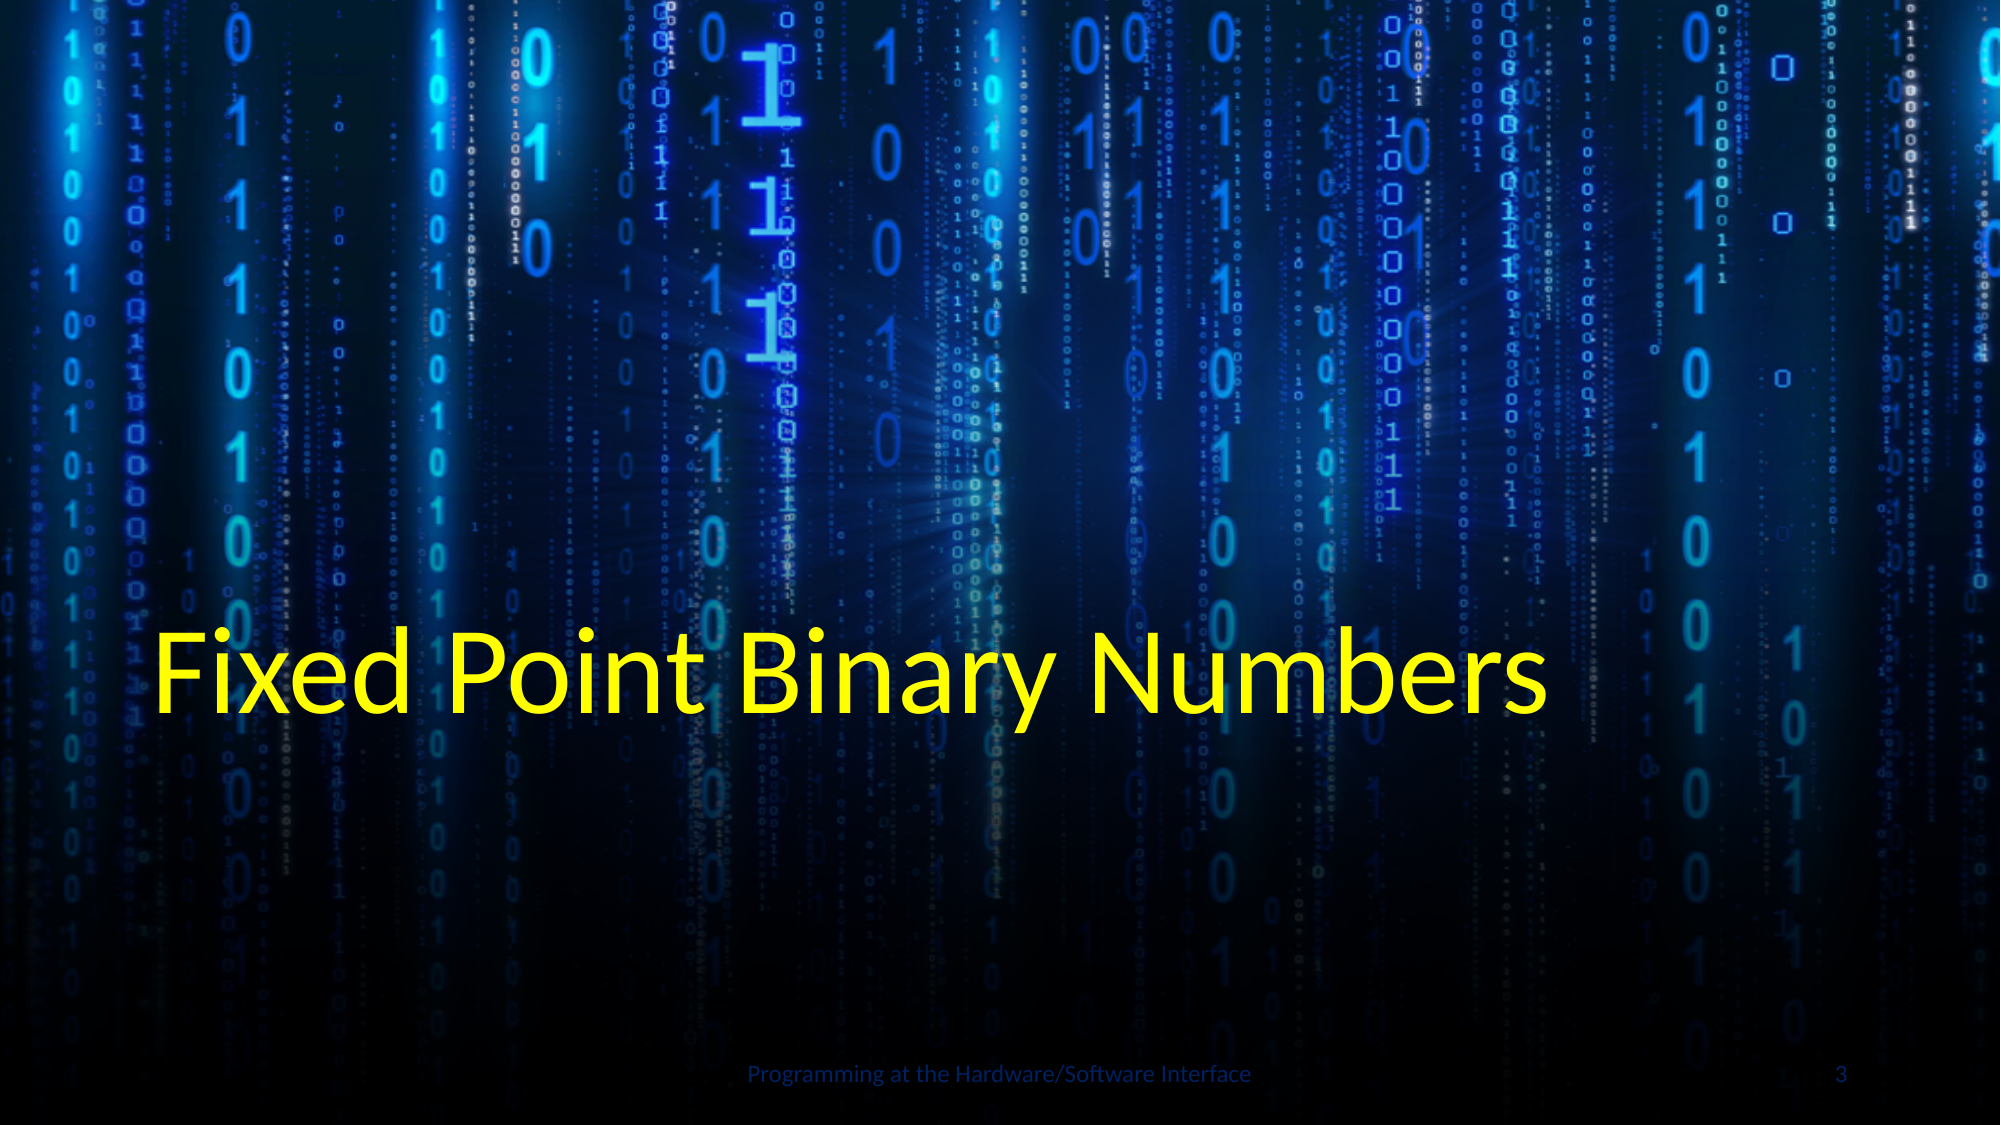

# Fixed Point Binary Numbers

Programming at the Hardware/Software Interface
3